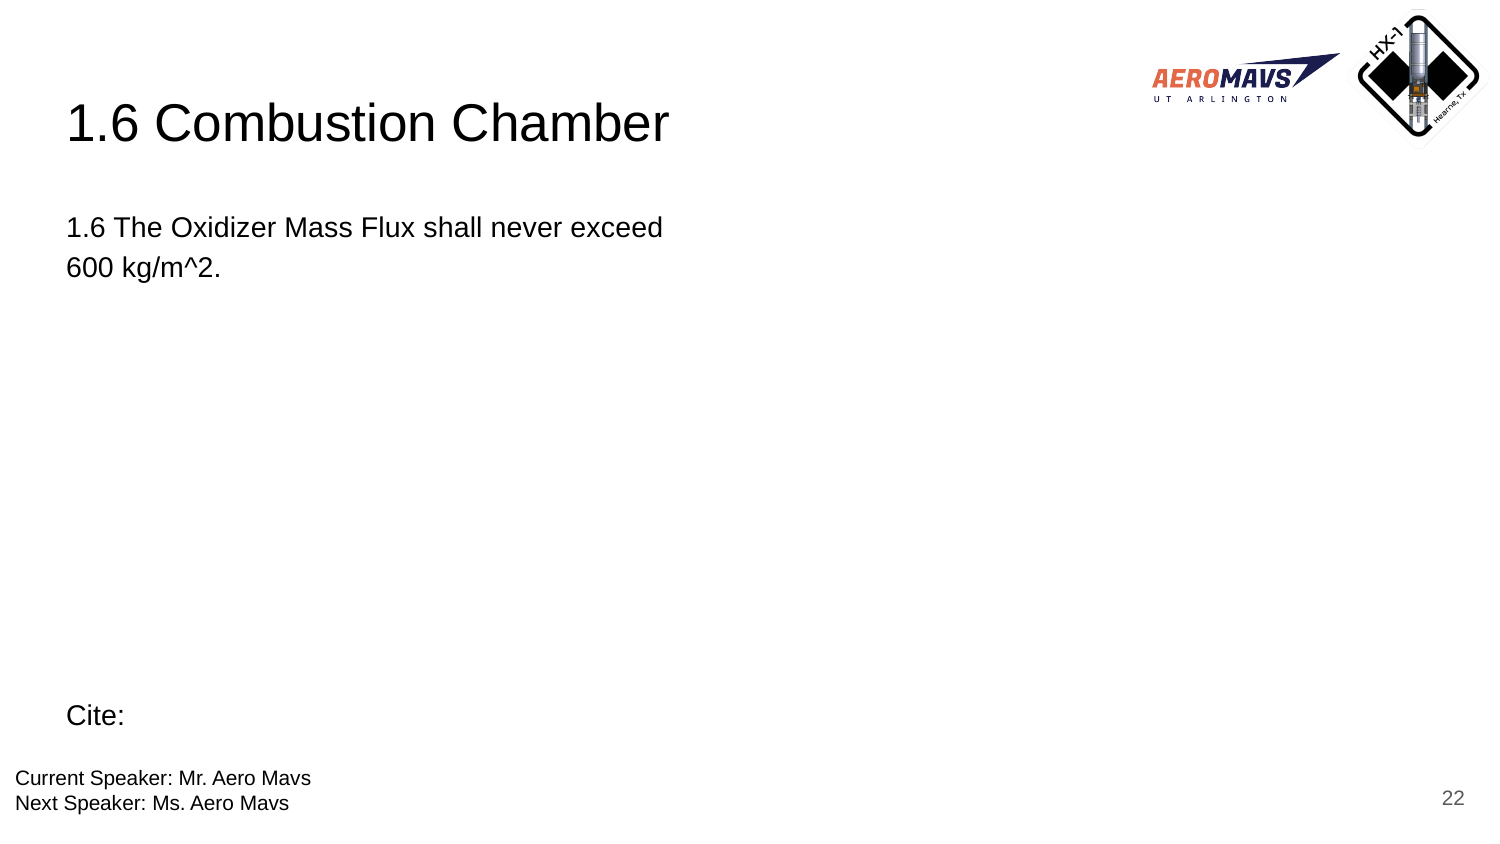

# 1.6 Combustion Chamber
1.6 The Oxidizer Mass Flux shall never exceed 600 kg/m^2.

Cite:

Current Speaker: Mr. Aero Mavs
Next Speaker: Ms. Aero Mavs
22